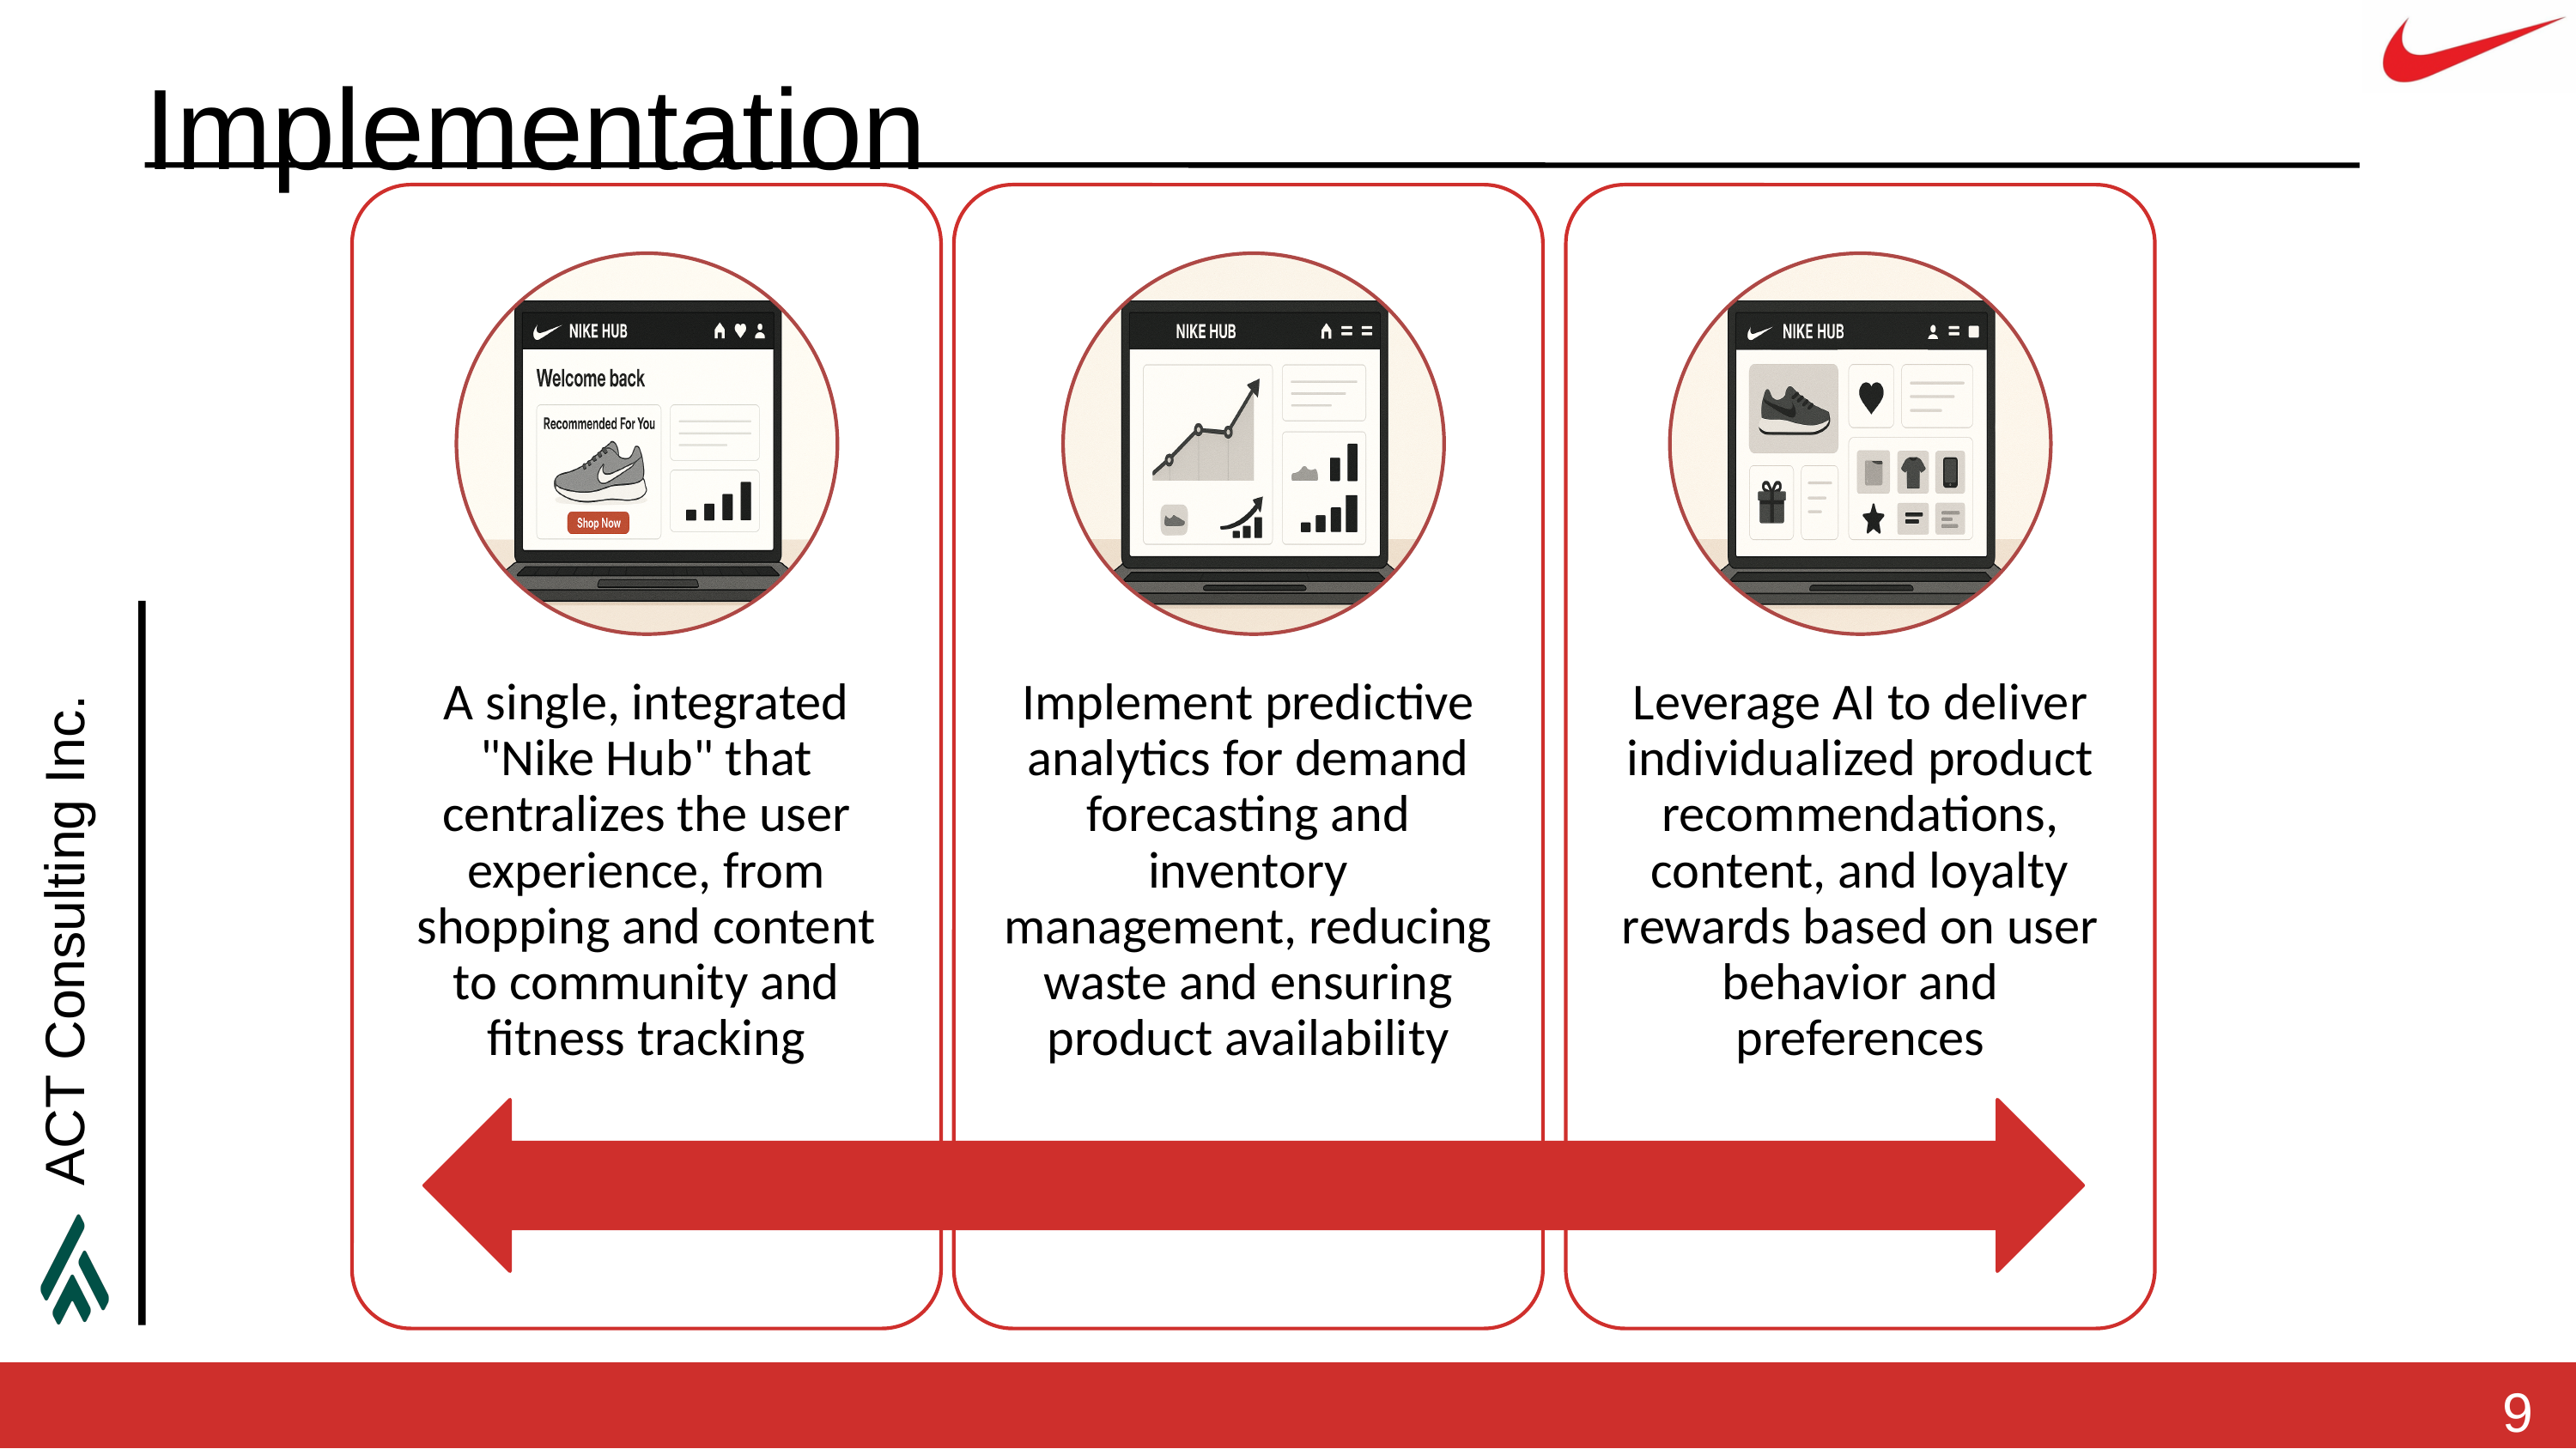

Implementation

A single, integrated "Nike Hub" that centralizes the user experience, from shopping and content to community and fitness tracking
Implement predictive analytics for demand forecasting and inventory management, reducing waste and ensuring product availability
Leverage AI to deliver individualized product recommendations, content, and loyalty rewards based on user behavior and preferences

ACT Consulting Inc.

9